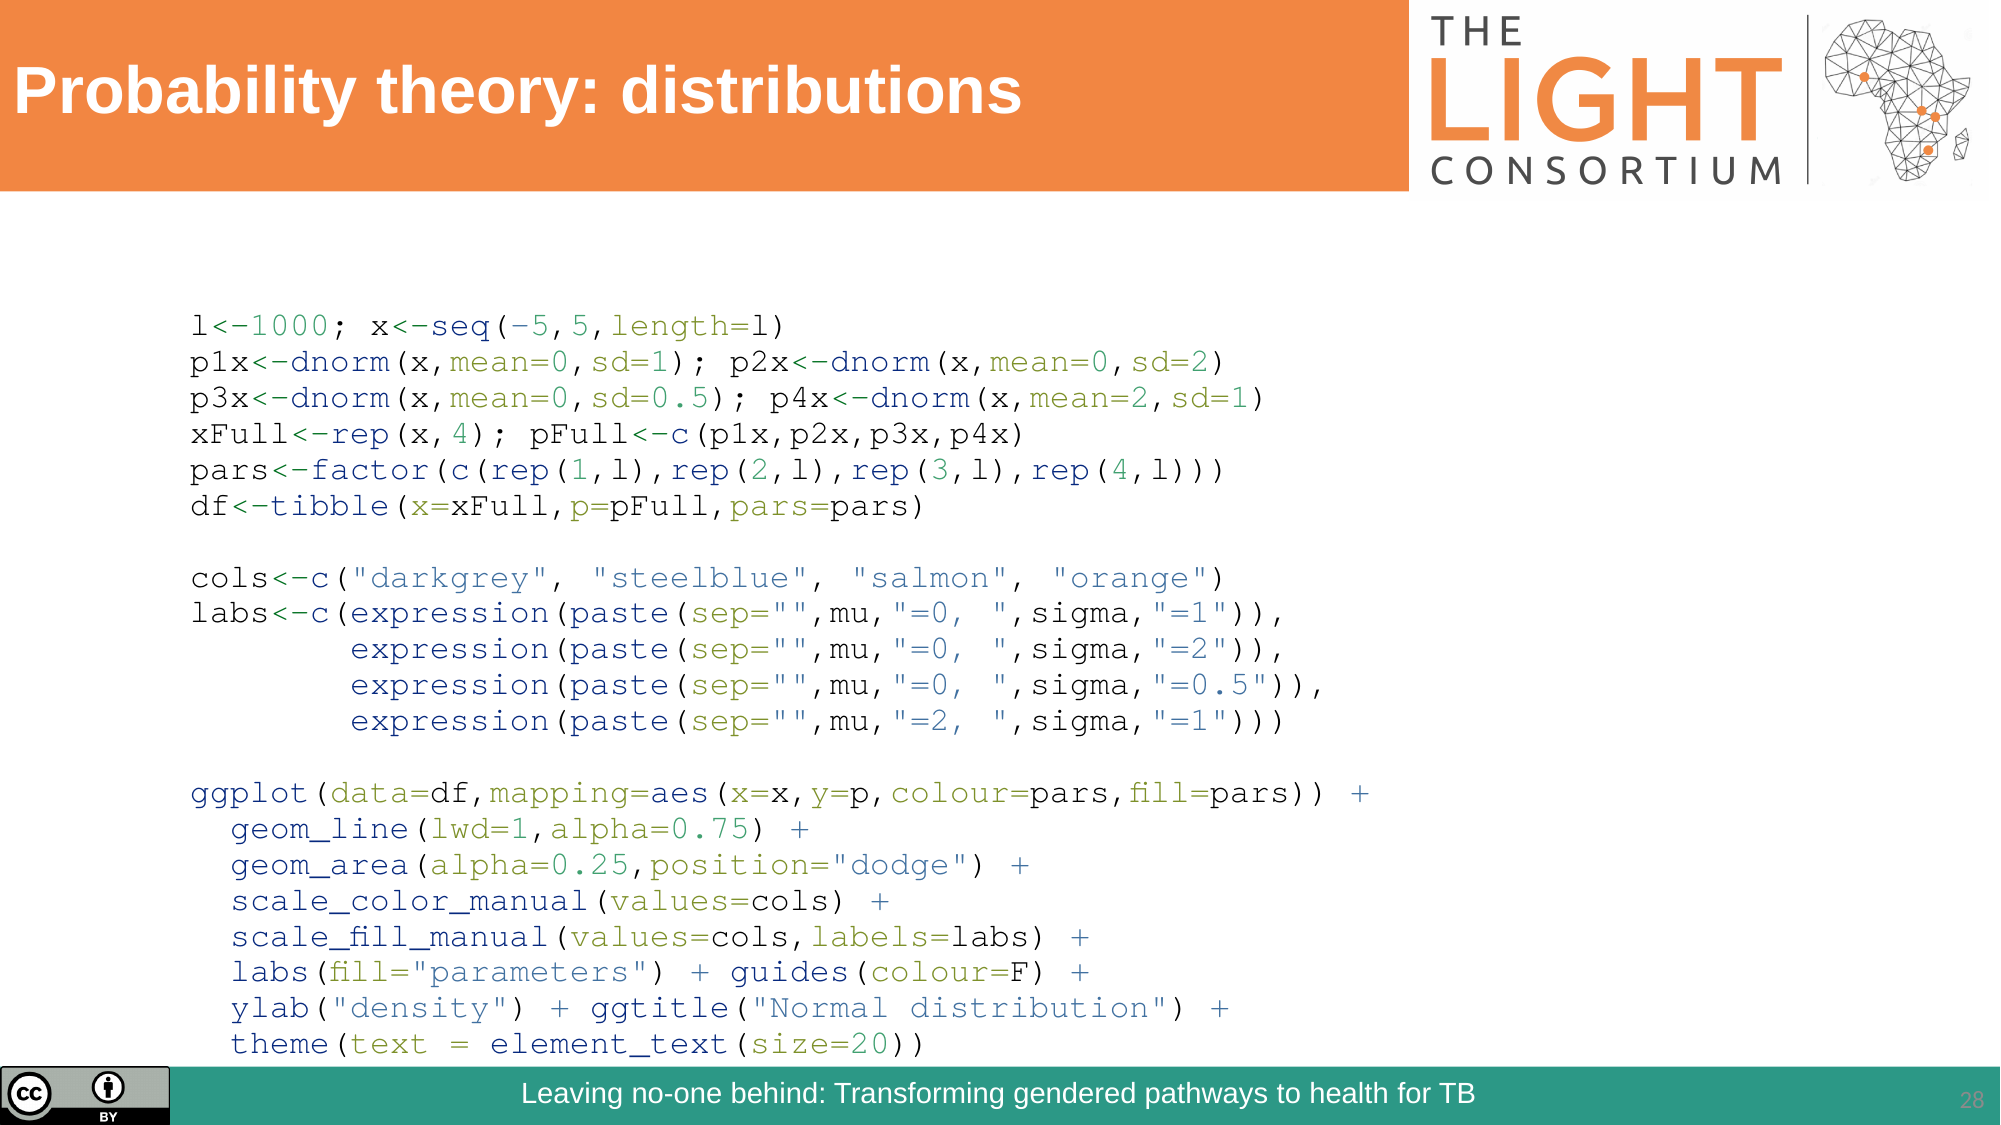

# Probability theory: distributions
l<-1000; x<-seq(-5,5,length=l)
p1x<-dnorm(x,mean=0,sd=1); p2x<-dnorm(x,mean=0,sd=2)
p3x<-dnorm(x,mean=0,sd=0.5); p4x<-dnorm(x,mean=2,sd=1)
xFull<-rep(x,4); pFull<-c(p1x,p2x,p3x,p4x)
pars<-factor(c(rep(1,l),rep(2,l),rep(3,l),rep(4,l)))
df<-tibble(x=xFull,p=pFull,pars=pars)
cols<-c("darkgrey", "steelblue", "salmon", "orange")
labs<-c(expression(paste(sep="",mu,"=0, ",sigma,"=1")),
        expression(paste(sep="",mu,"=0, ",sigma,"=2")),
        expression(paste(sep="",mu,"=0, ",sigma,"=0.5")),
        expression(paste(sep="",mu,"=2, ",sigma,"=1")))
ggplot(data=df,mapping=aes(x=x,y=p,colour=pars,fill=pars)) +
  geom_line(lwd=1,alpha=0.75) +
  geom_area(alpha=0.25,position="dodge") +
  scale_color_manual(values=cols) +
  scale_fill_manual(values=cols,labels=labs) +
  labs(fill="parameters") + guides(colour=F) +
  ylab("density") + ggtitle("Normal distribution") +
  theme(text = element_text(size=20))
28